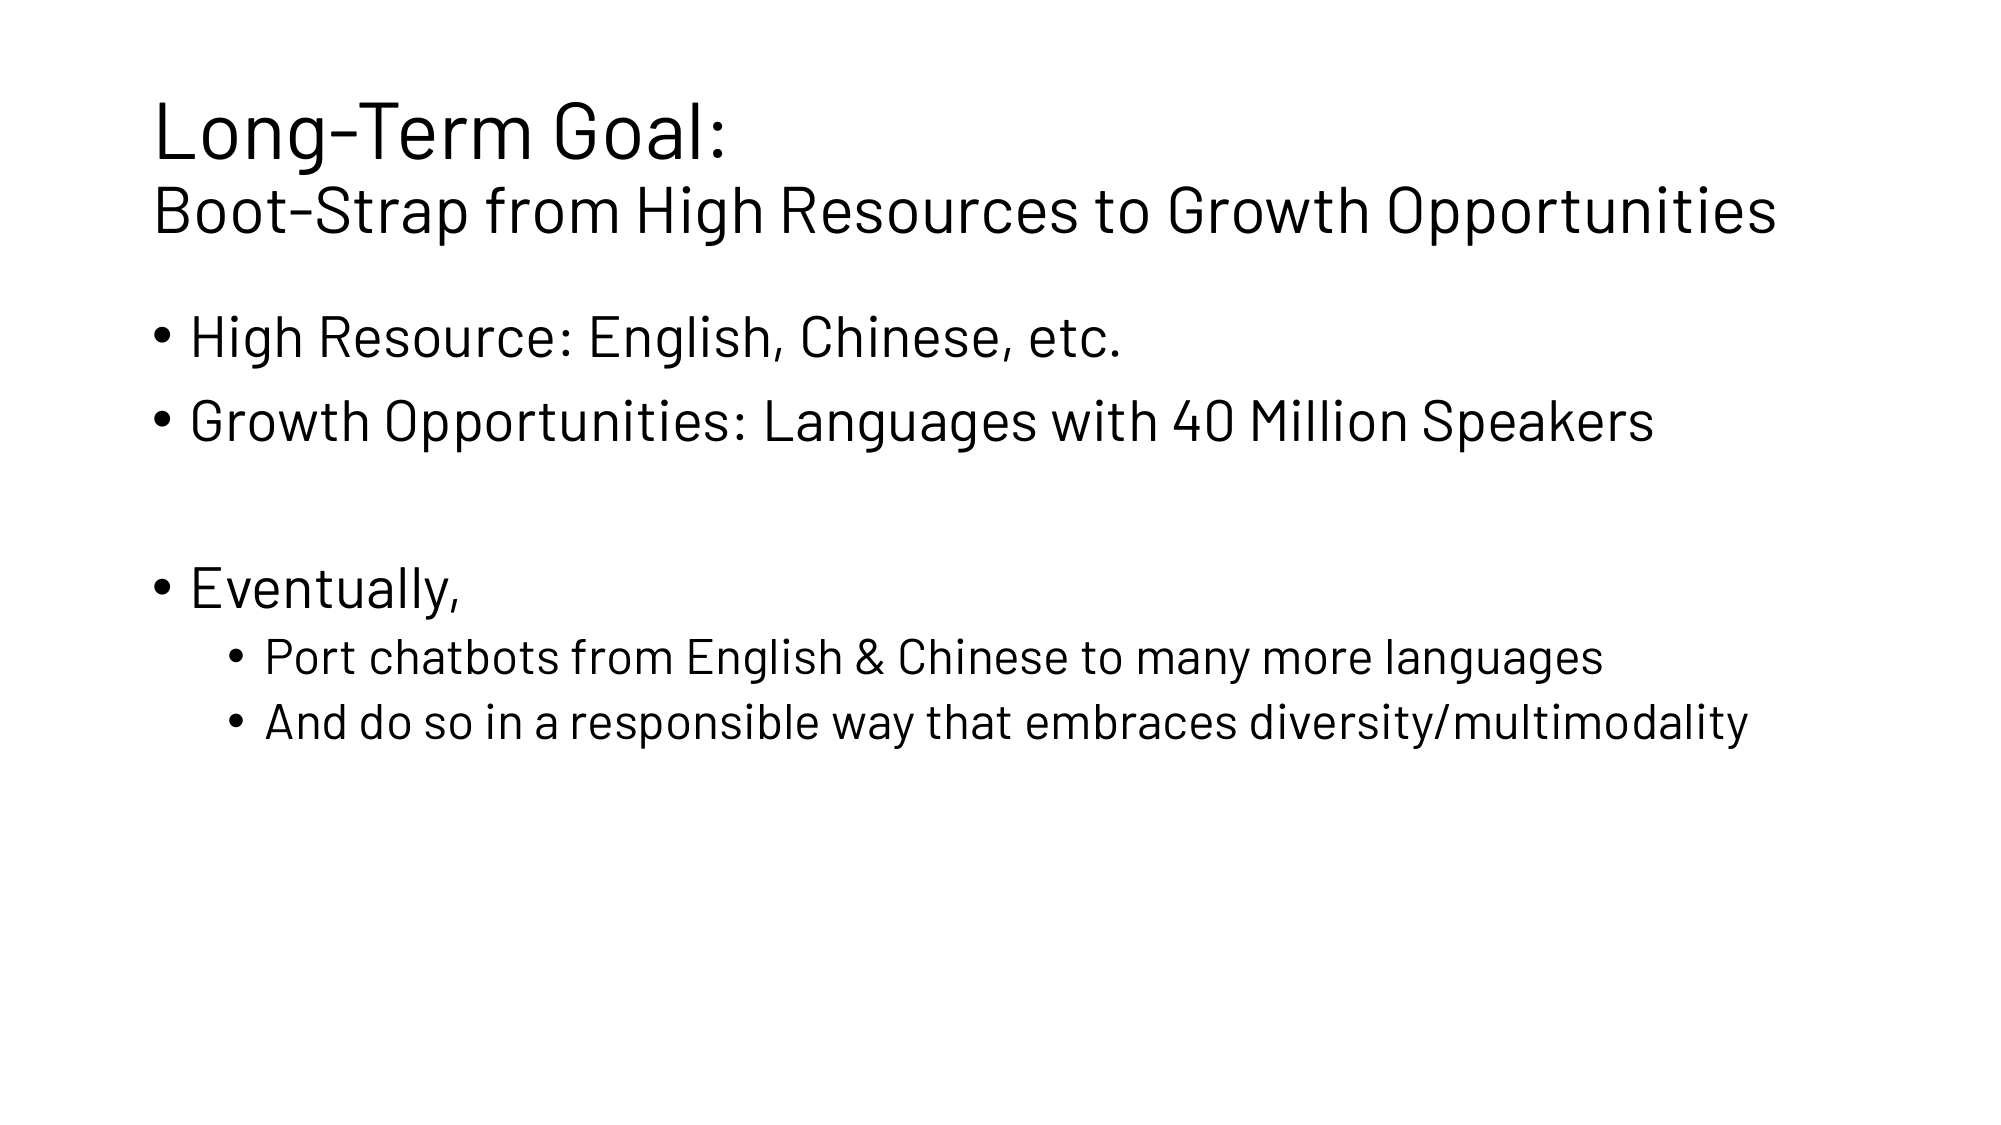

# Long-Term Goal: Boot-Strap from High Resources to Growth Opportunities
High Resource: English, Chinese, etc.
Growth Opportunities: Languages with 40 Million Speakers

Eventually,
Port chatbots from English & Chinese to many more languages
And do so in a responsible way that embraces diversity/multimodality